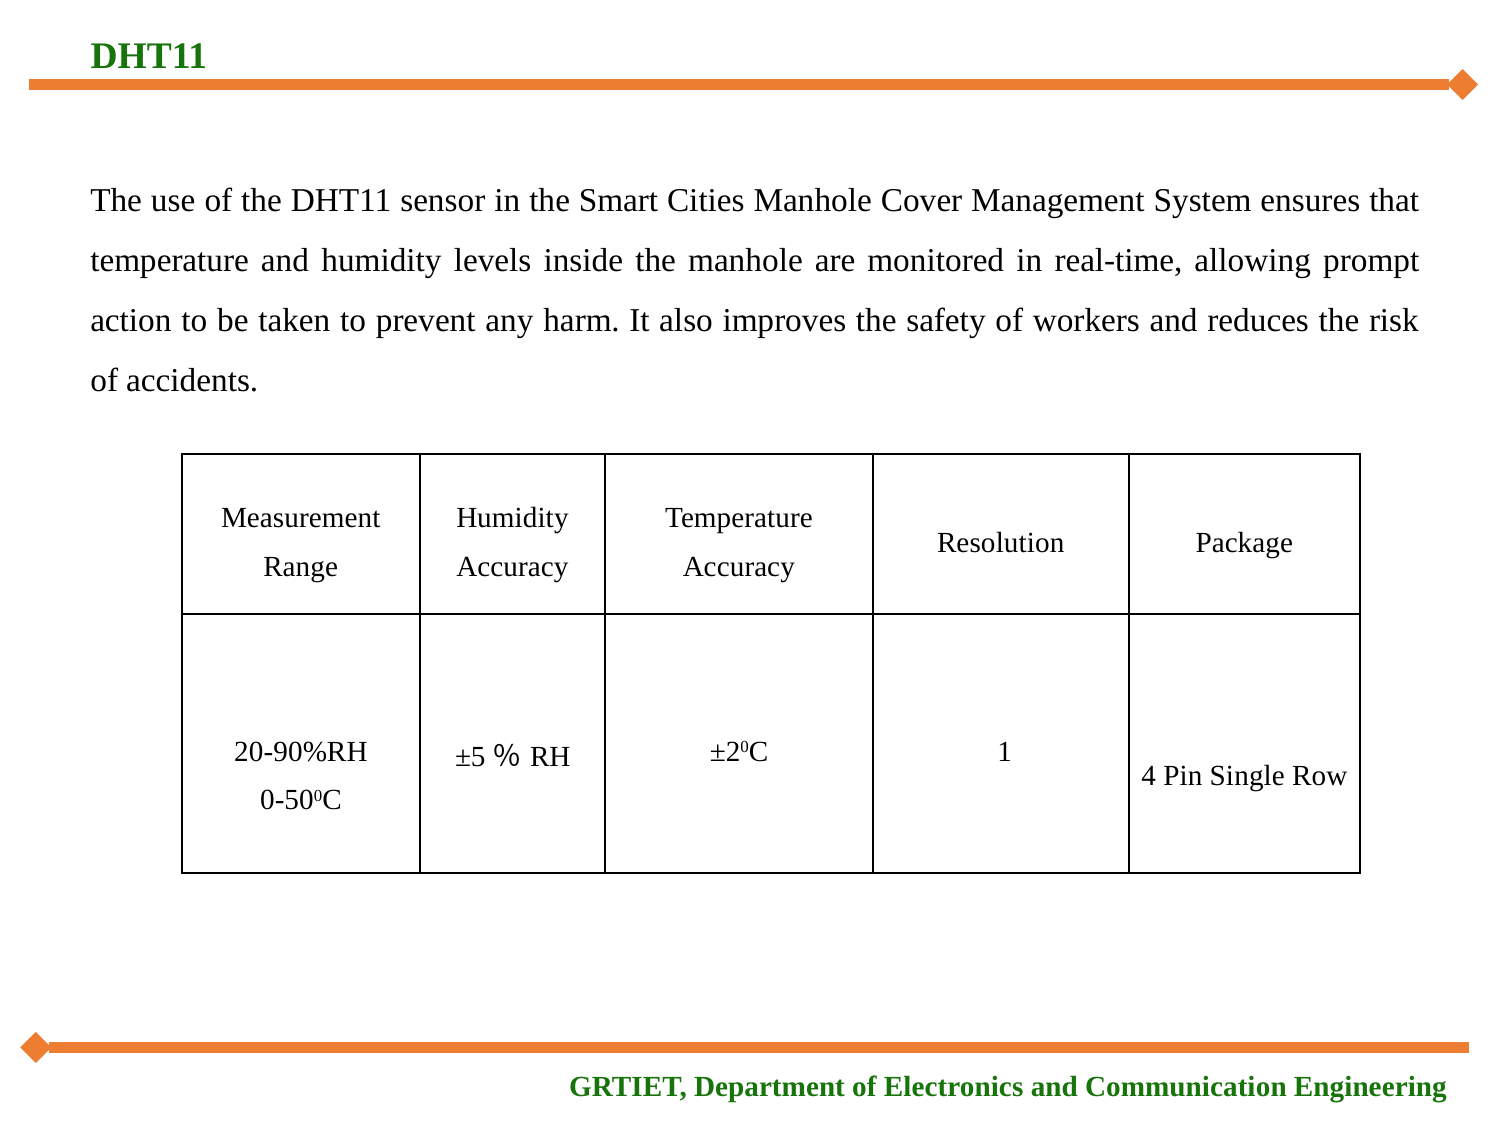

DHT11
The use of the DHT11 sensor in the Smart Cities Manhole Cover Management System ensures that temperature and humidity levels inside the manhole are monitored in real-time, allowing prompt action to be taken to prevent any harm. It also improves the safety of workers and reduces the risk of accidents.
| Measurement Range | Humidity Accuracy | Temperature Accuracy | Resolution | Package |
| --- | --- | --- | --- | --- |
| 20-90%RH 0-500C | ±5％RH | ±20C | 1 | 4 Pin Single Row |
GRTIET, Department of Electronics and Communication Engineering